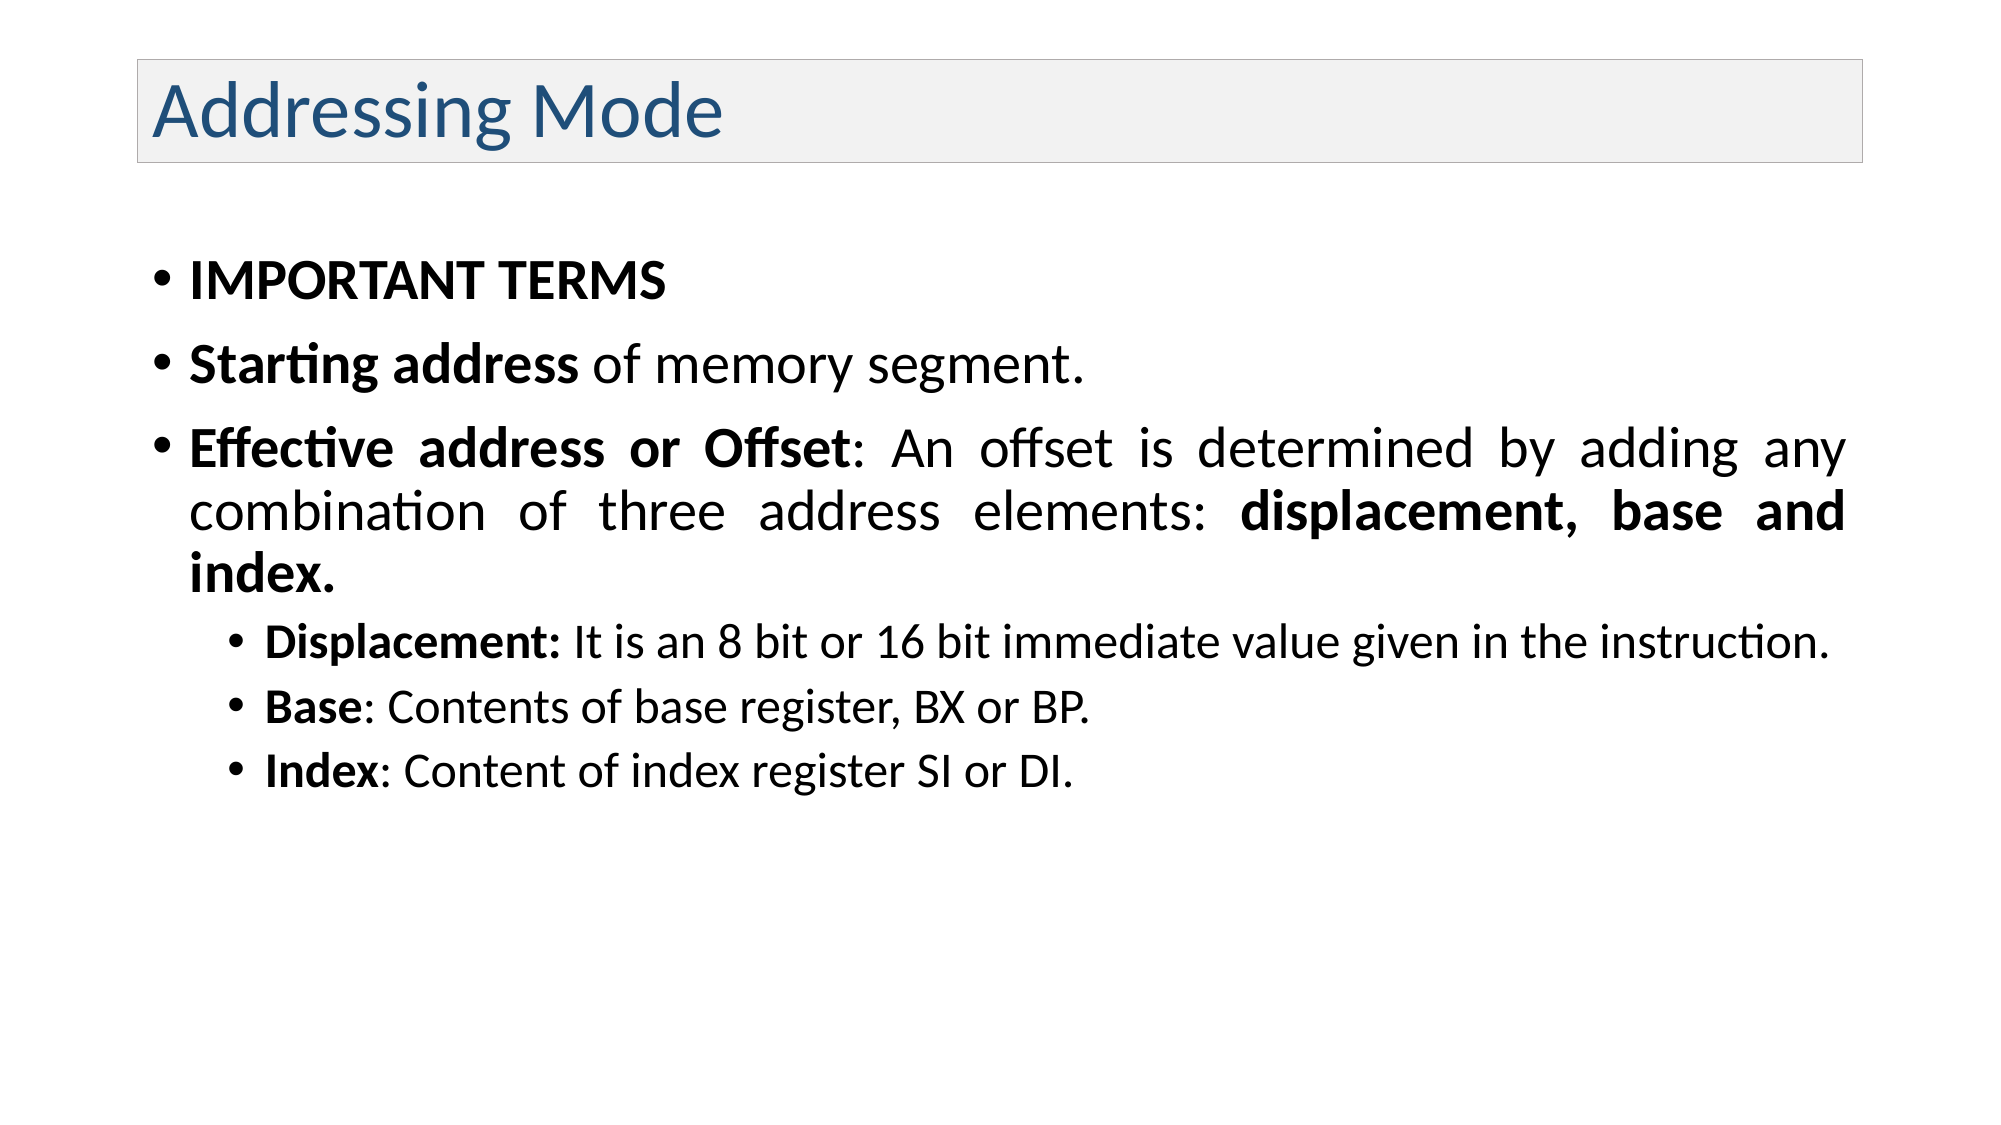

# Addressing Mode
IMPORTANT TERMS
Starting address of memory segment.
Effective address or Offset: An offset is determined by adding any combination of three address elements: displacement, base and index.
Displacement: It is an 8 bit or 16 bit immediate value given in the instruction.
Base: Contents of base register, BX or BP.
Index: Content of index register SI or DI.